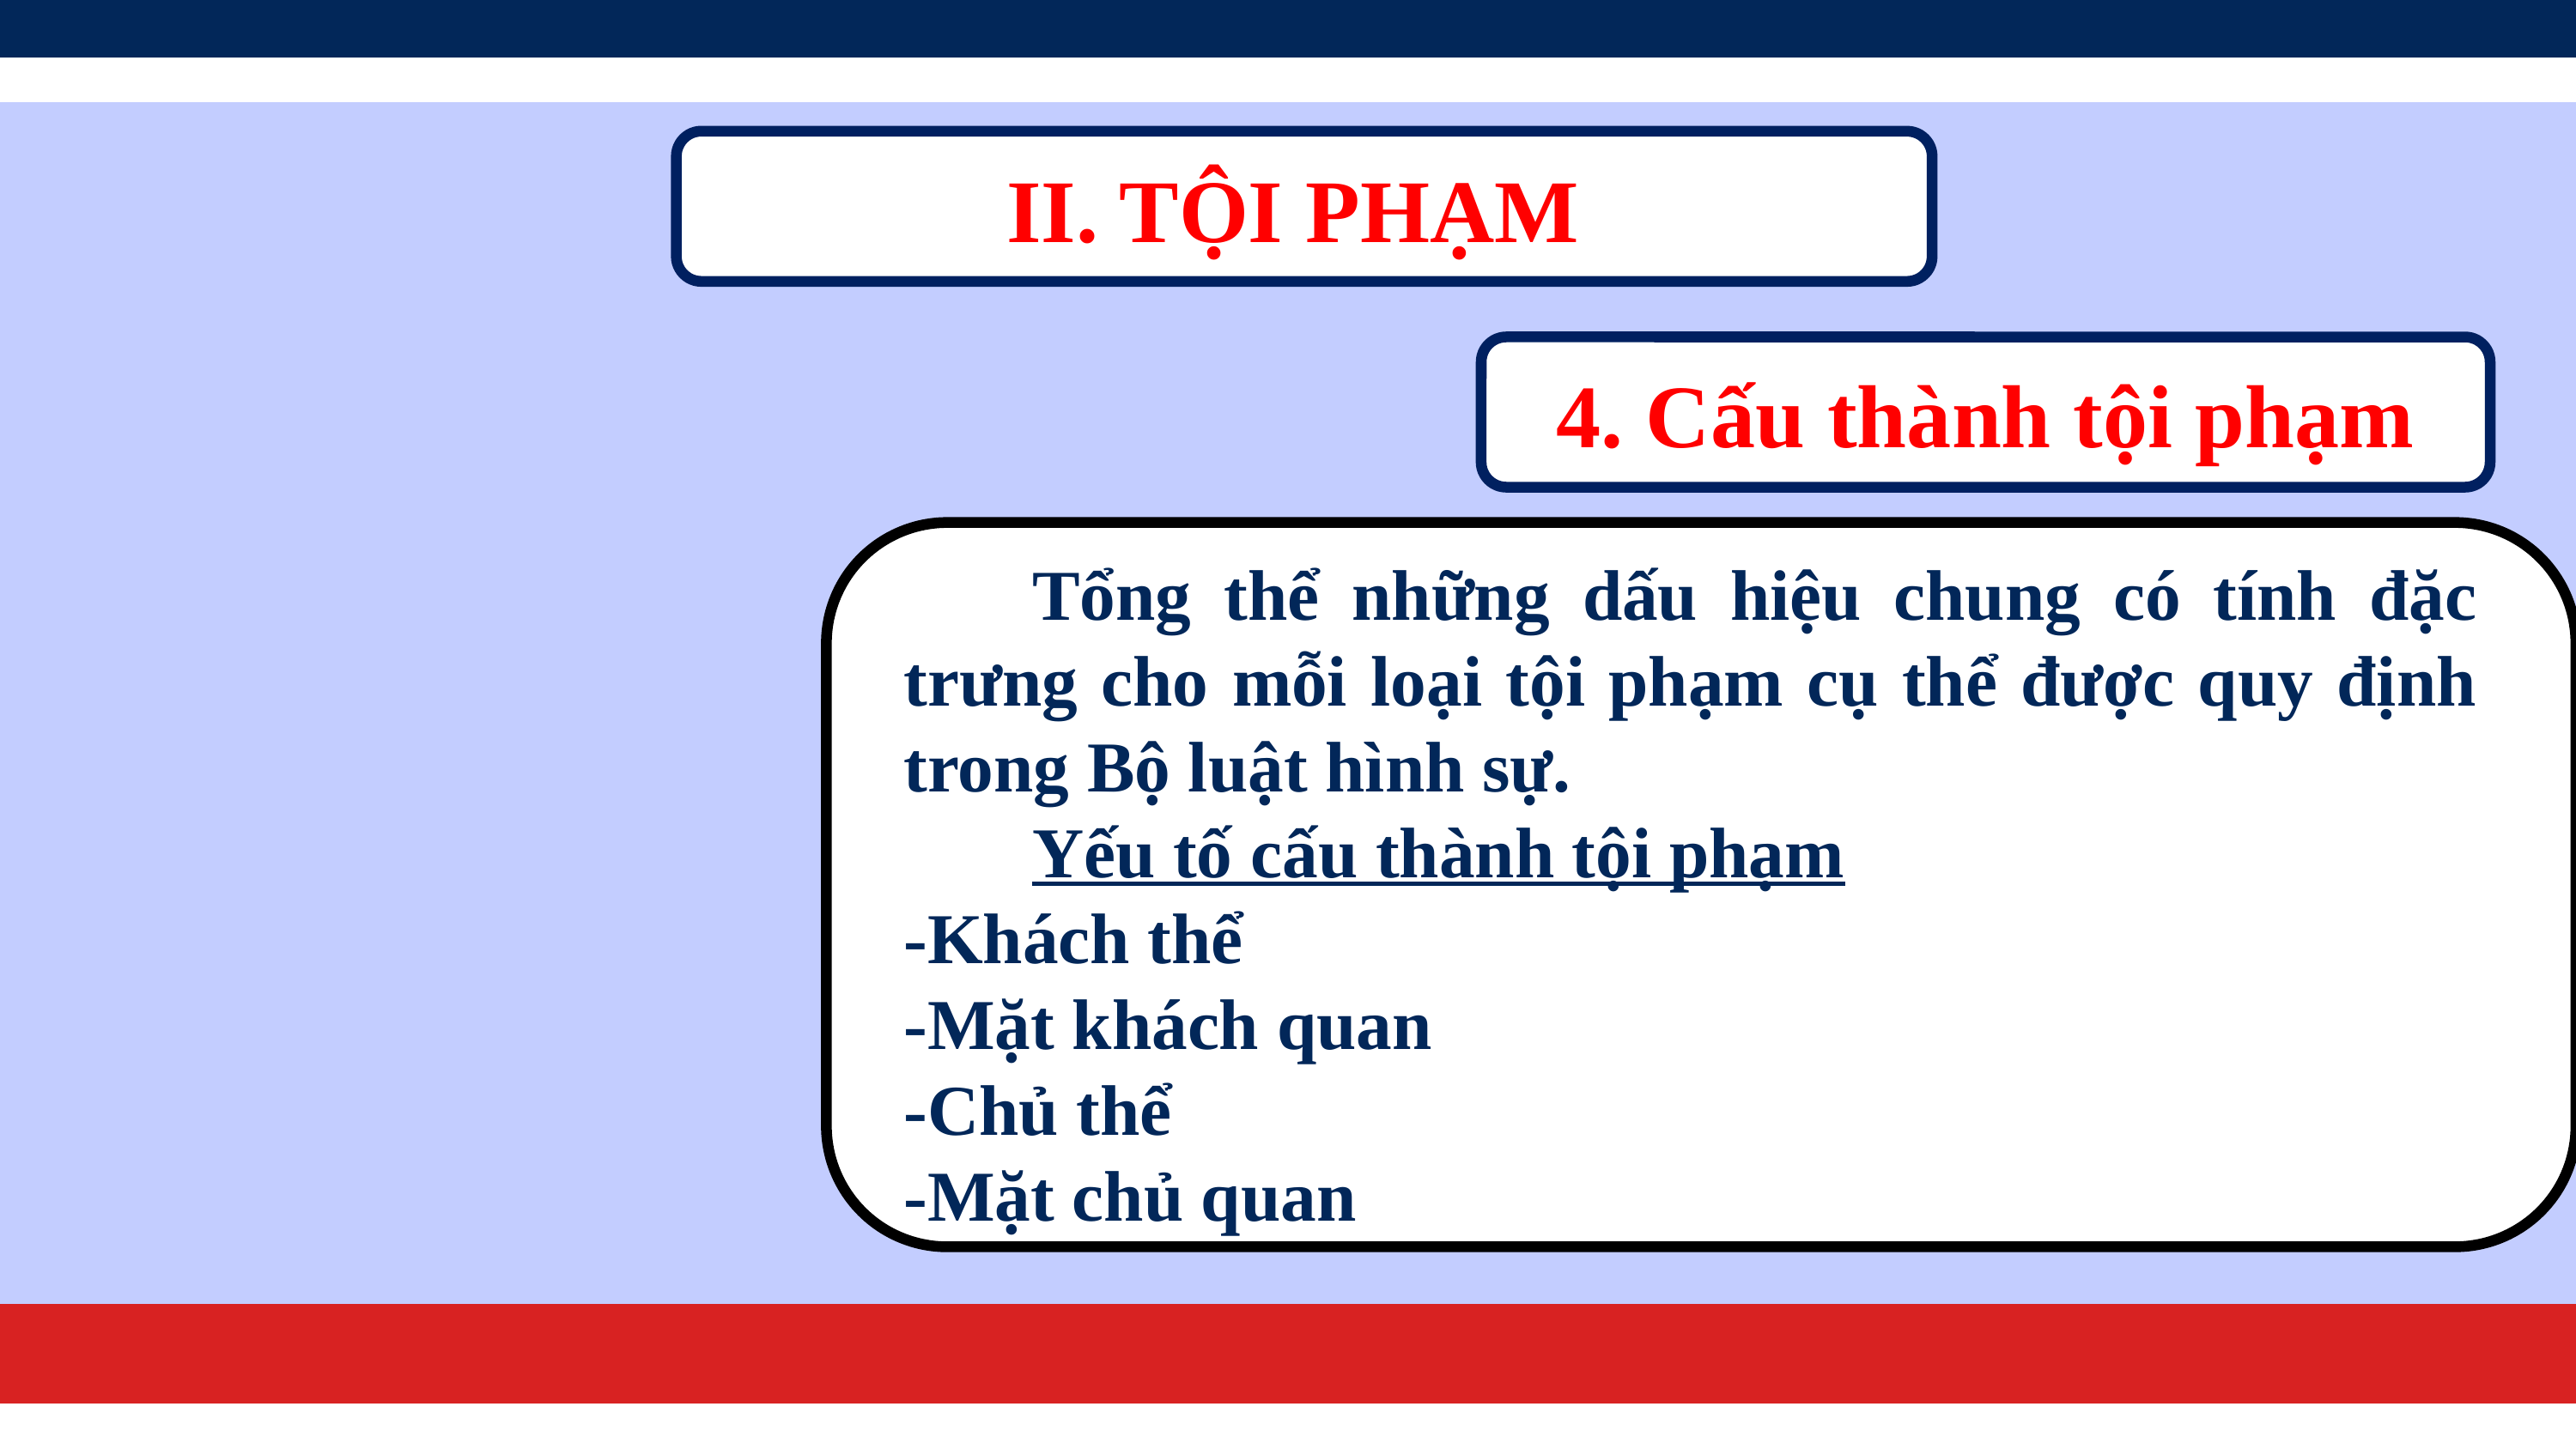

II. TỘI PHẠM
4. Cấu thành tội phạm

	Tổng thể những dấu hiệu chung có tính đặc trưng cho mỗi loại tội phạm cụ thể được quy định trong Bộ luật hình sự.
 	Yếu tố cấu thành tội phạm
-Khách thể
-Mặt khách quan
-Chủ thể
-Mặt chủ quan